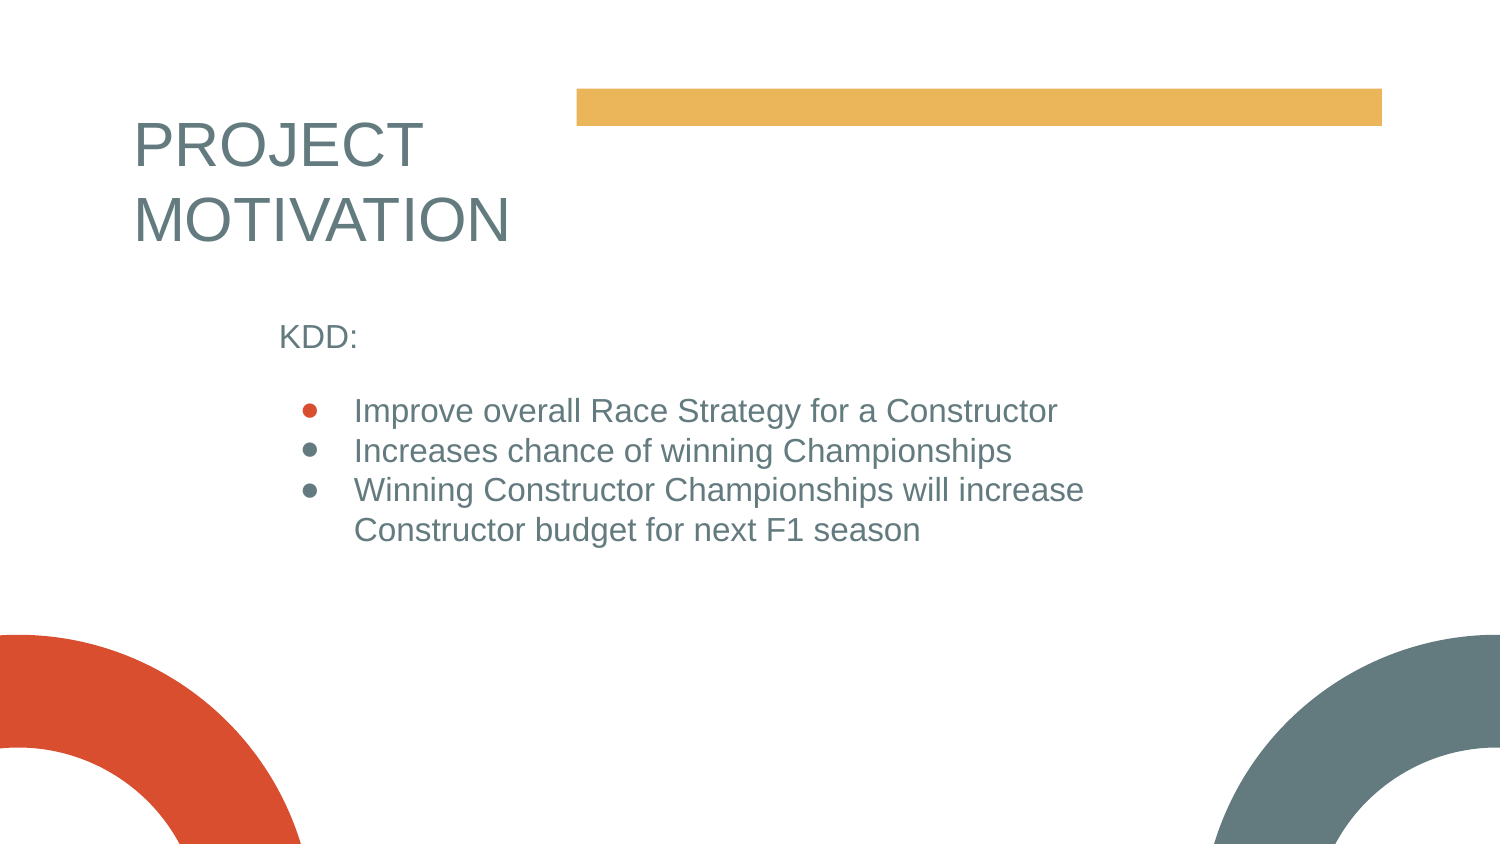

# PROJECT MOTIVATION
KDD:
Improve overall Race Strategy for a Constructor
Increases chance of winning Championships
Winning Constructor Championships will increase Constructor budget for next F1 season